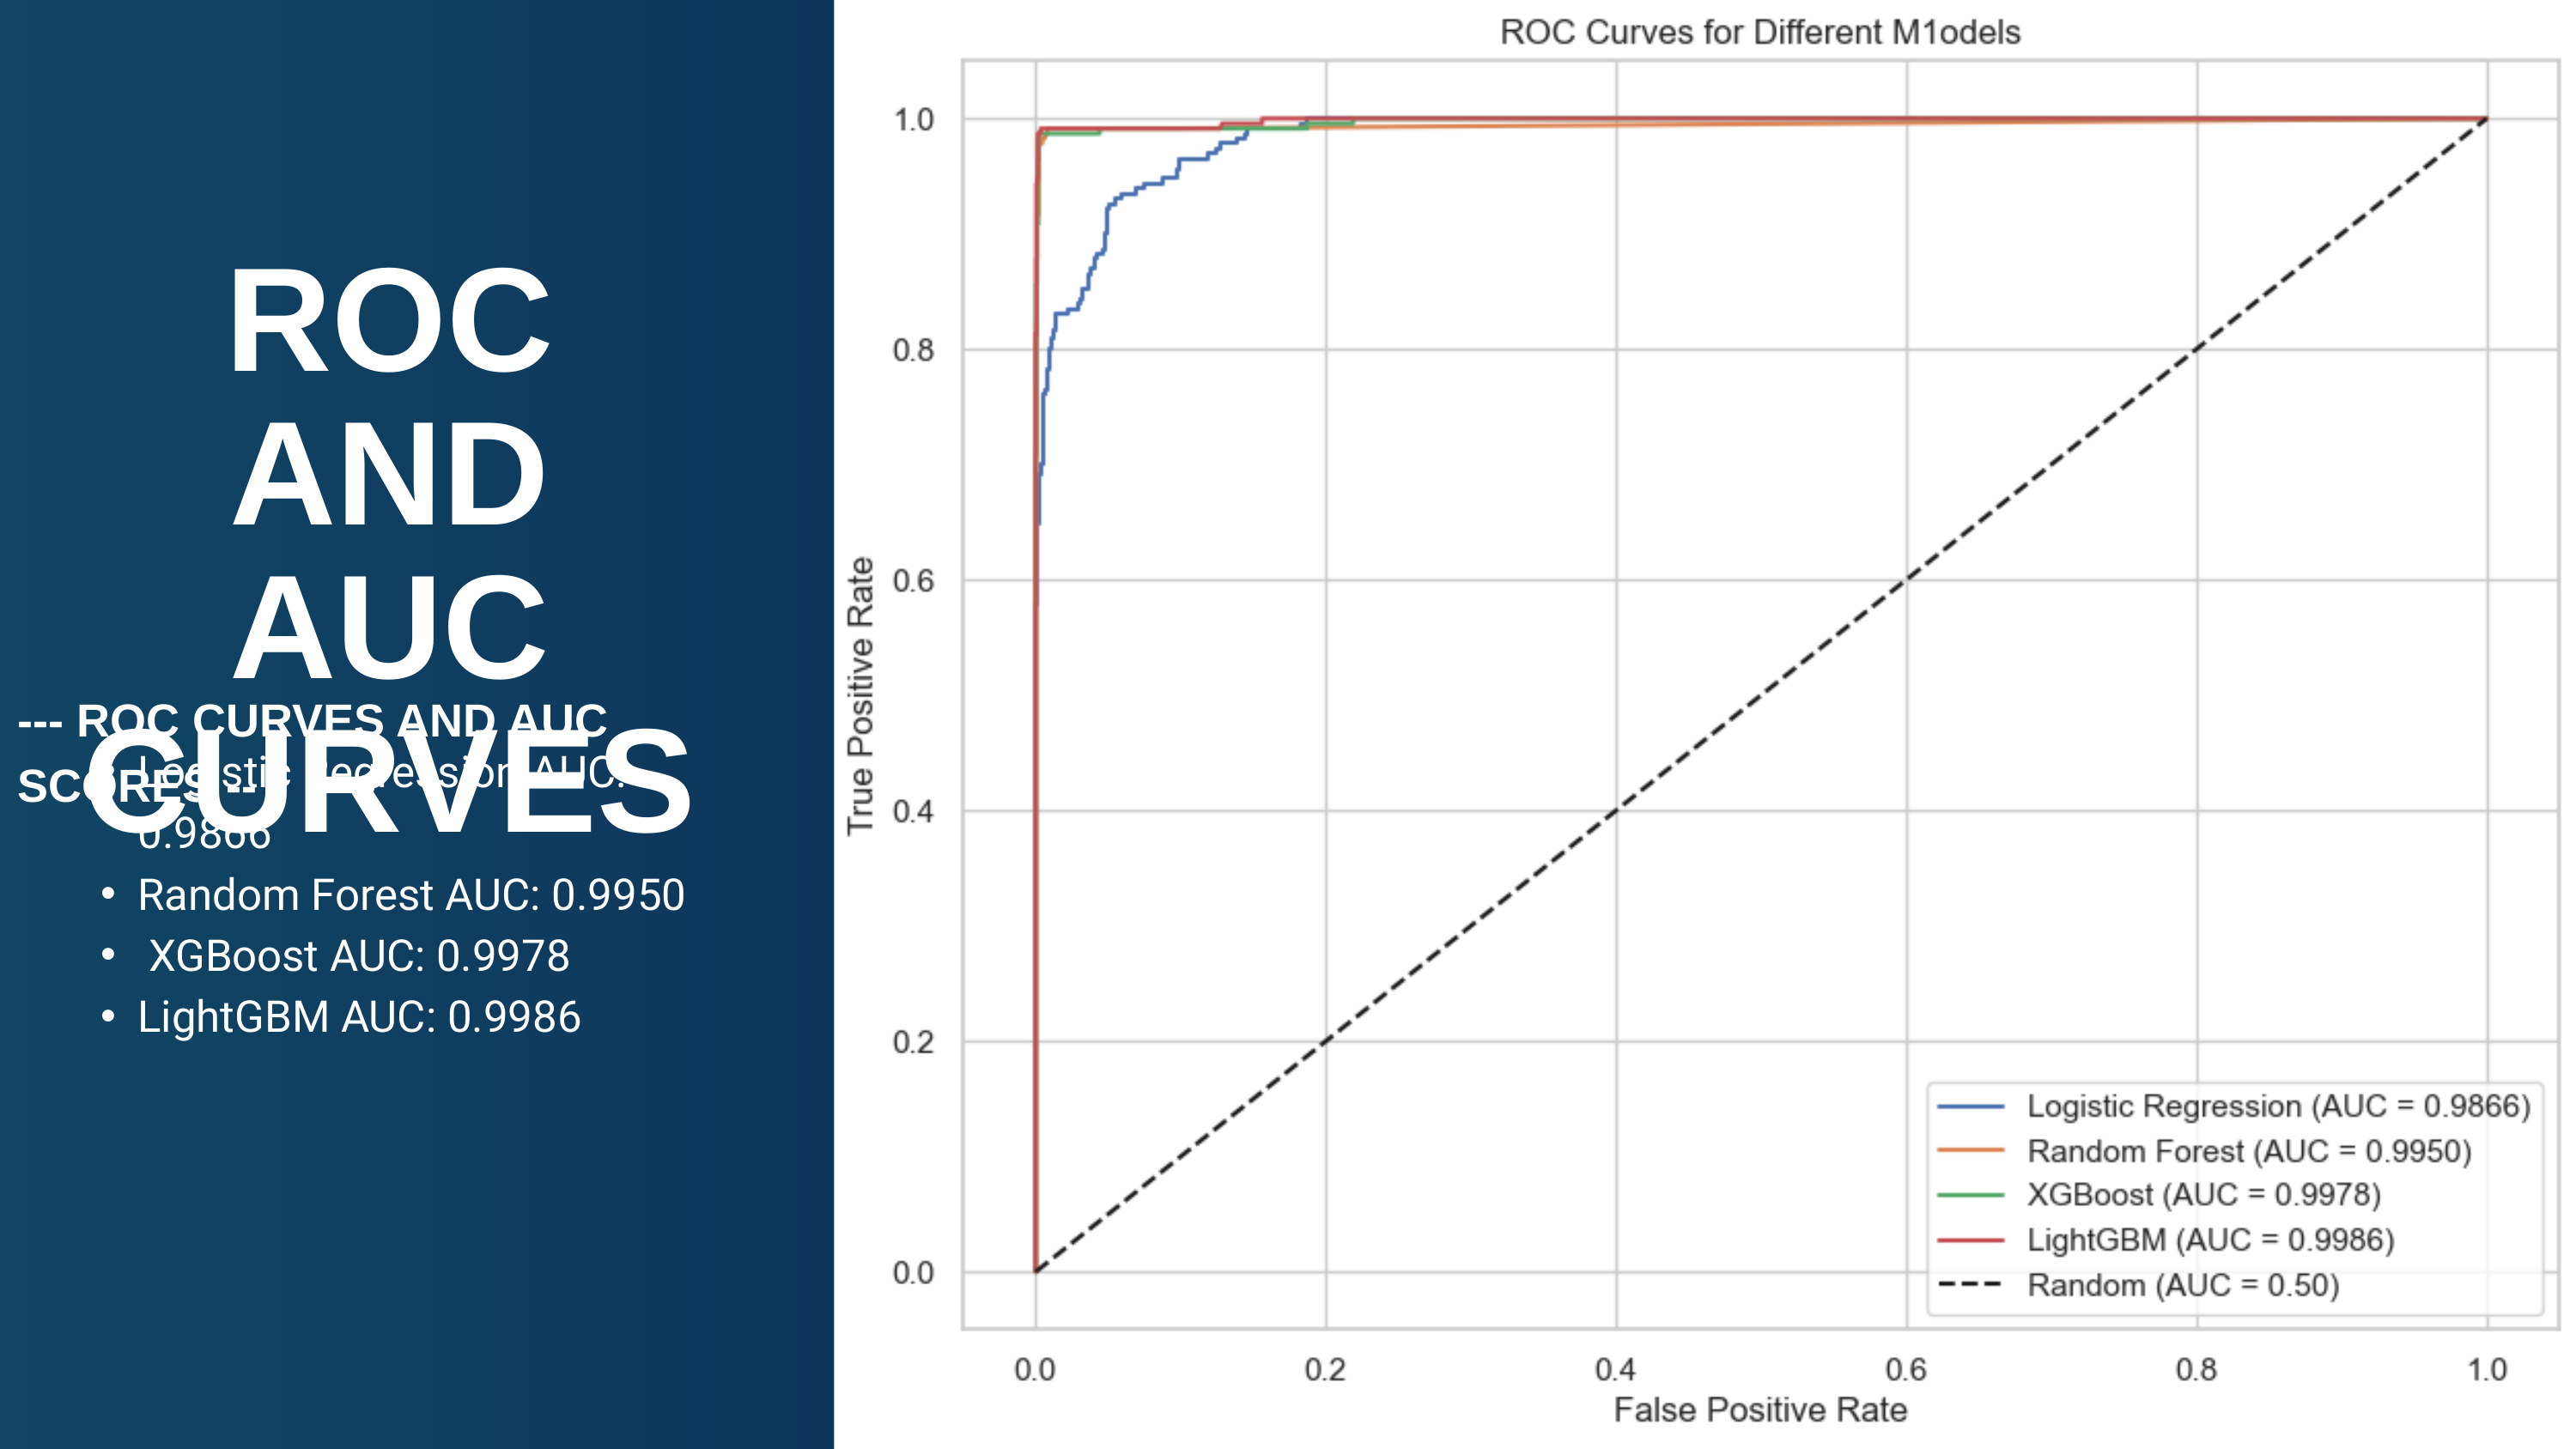

ROC AND AUC CURVES
--- ROC CURVES AND AUC SCORES --
Logistic Regression AUC: 0.9866
Random Forest AUC: 0.9950
 XGBoost AUC: 0.9978
LightGBM AUC: 0.9986